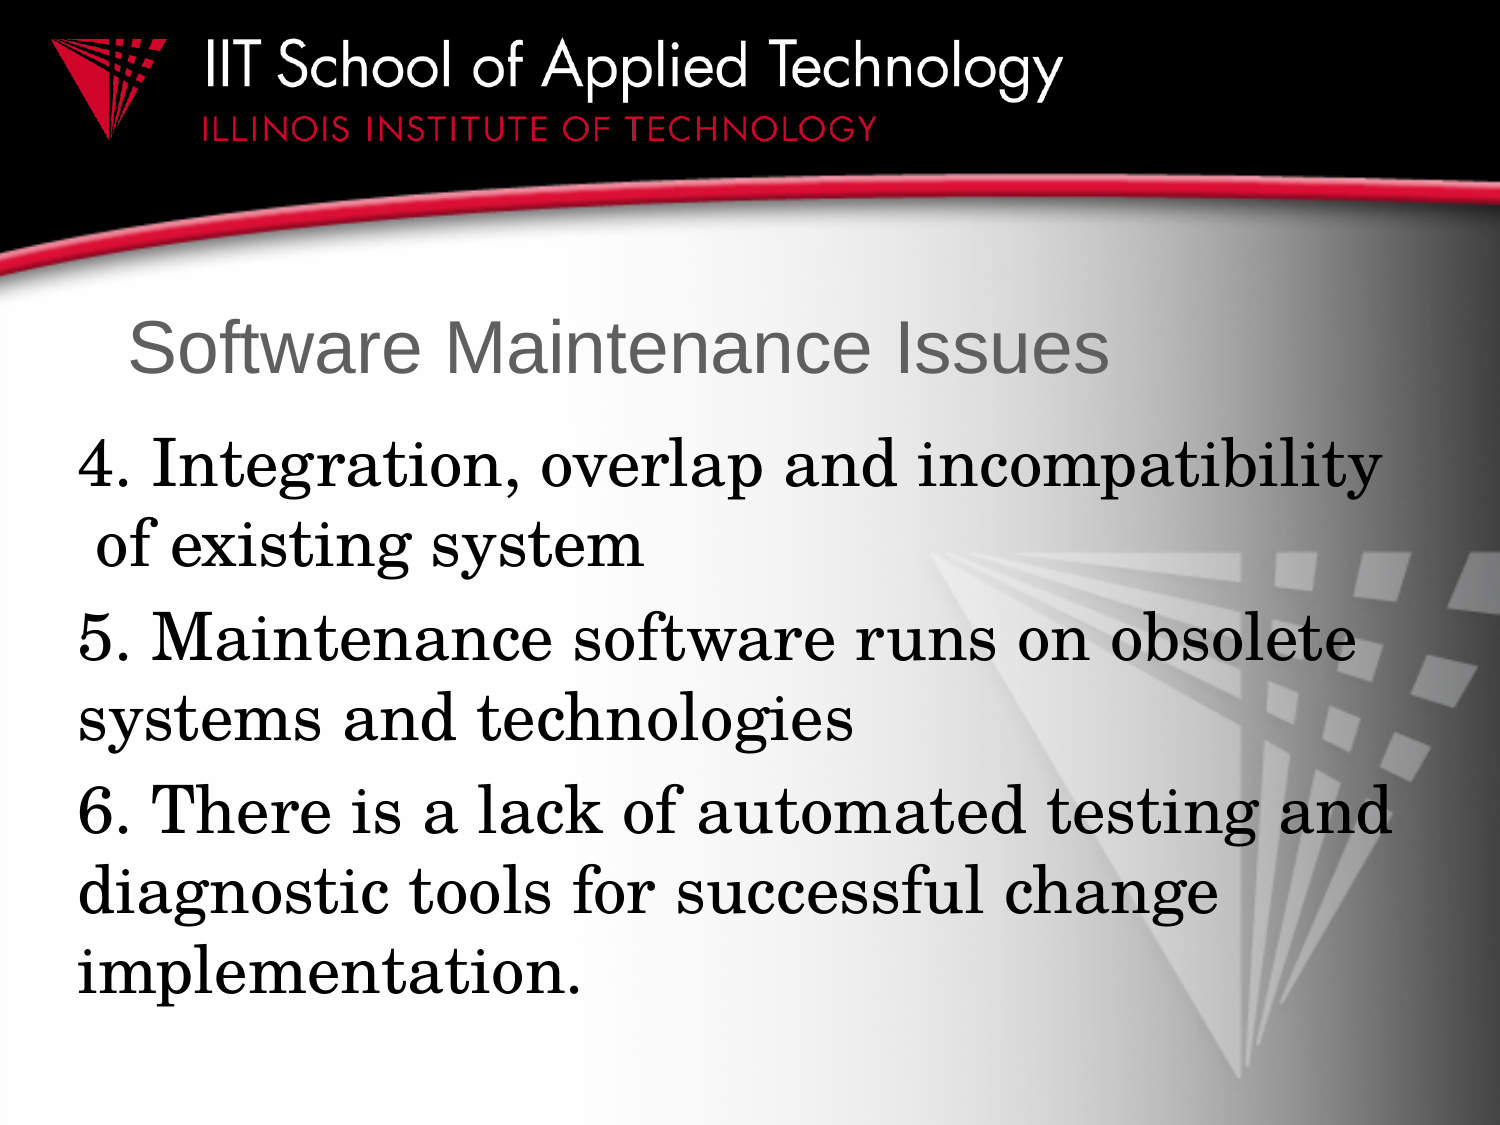

# Software Maintenance Issues
4. Integration, overlap and incompatibility    of existing system
5. Maintenance software runs on obsolete systems and technologies
6. There is a lack of automated testing and diagnostic tools for successful change implementation.